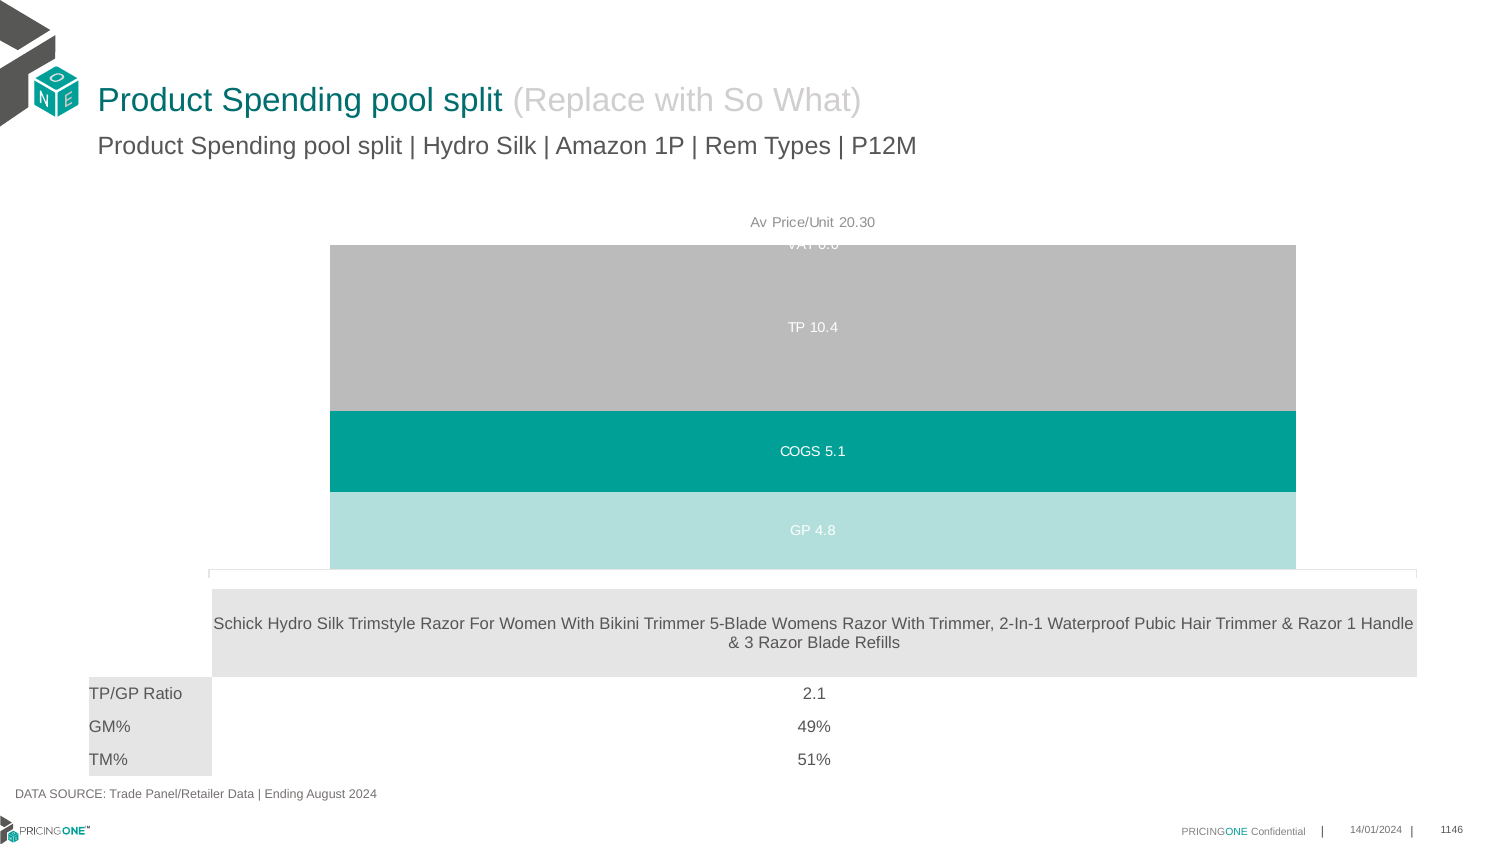

# Product Spending pool split (Replace with So What)
Product Spending pool split | Hydro Silk | Amazon 1P | Rem Types | P12M

### Chart

| Category | GP | COGS | TP | VAT |
|---|---|---|---|---|
| Av Price/Unit 20.30 | 4.848623809834995 | 5.054176190165006 | 10.399198584109351 | 0.0 |
|  | Schick Hydro Silk Trimstyle Razor For Women With Bikini Trimmer 5-Blade Womens Razor With Trimmer, 2-In-1 Waterproof Pubic Hair Trimmer & Razor 1 Handle & 3 Razor Blade Refills |
| --- | --- |
| TP/GP Ratio | 2.1 |
| GM% | 49% |
| TM% | 51% |
DATA SOURCE: Trade Panel/Retailer Data | Ending August 2024

14/01/2024
1146